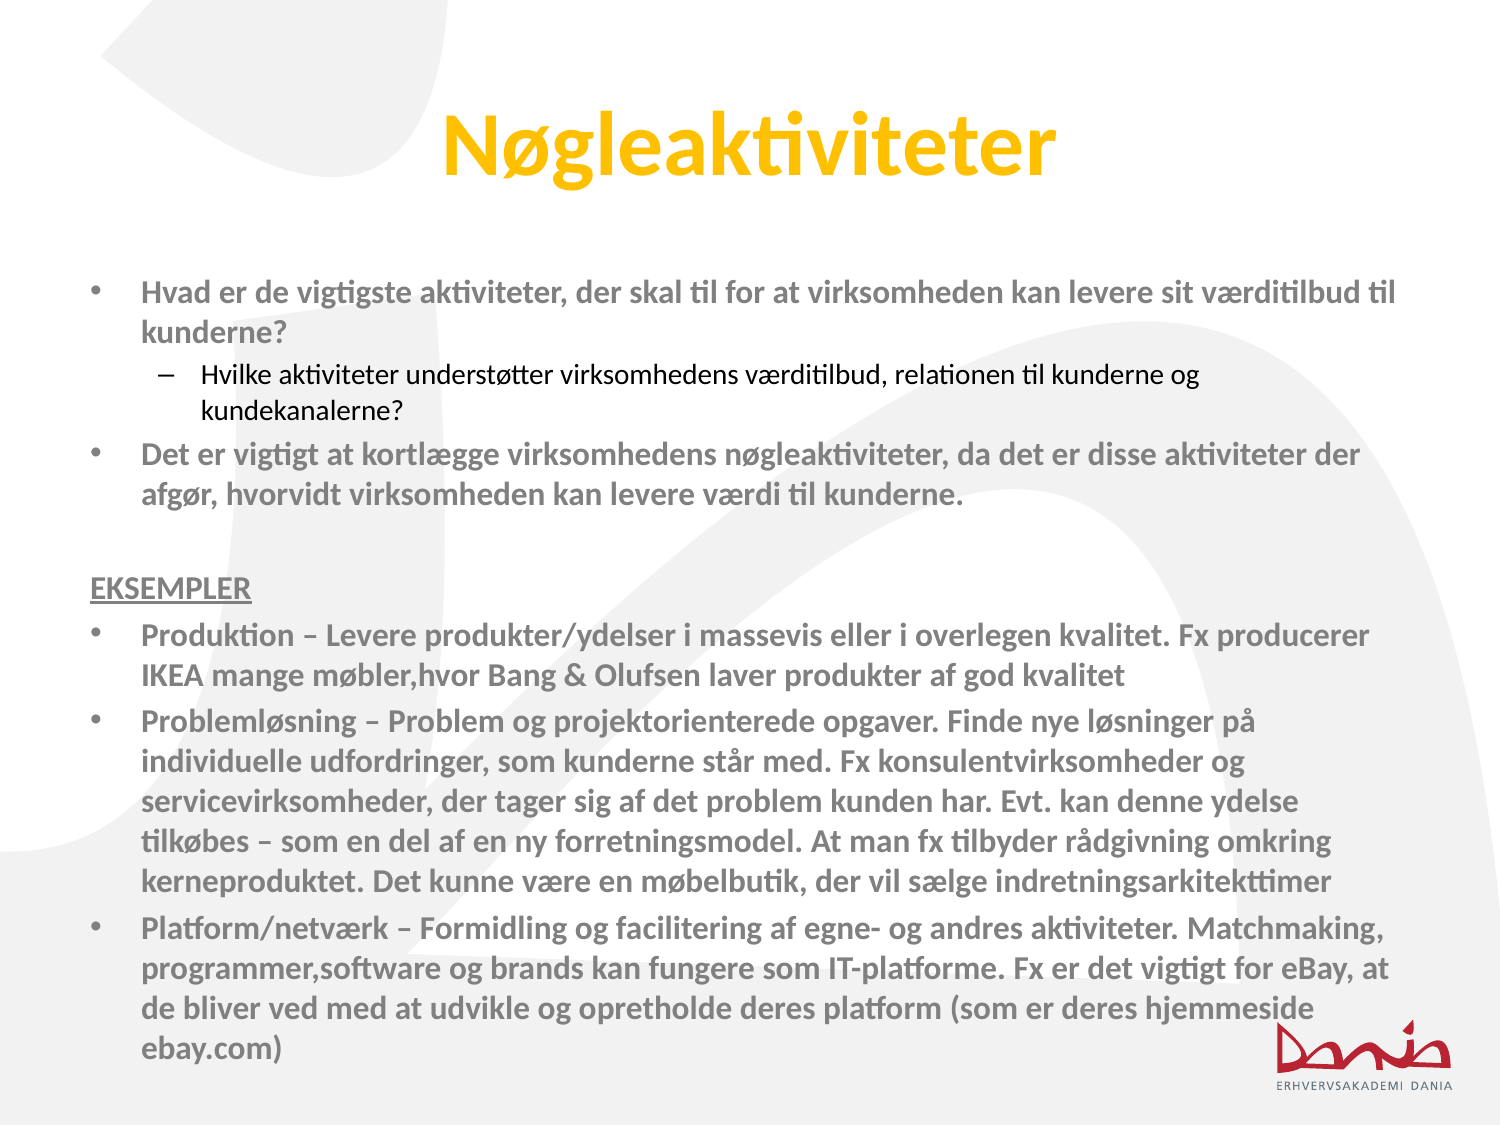

# Nøgleaktiviteter
Hvad er de vigtigste aktiviteter, der skal til for at virksomheden kan levere sit værditilbud til kunderne?
Hvilke aktiviteter understøtter virksomhedens værditilbud, relationen til kunderne og kundekanalerne?
Det er vigtigt at kortlægge virksomhedens nøgleaktiviteter, da det er disse aktiviteter der afgør, hvorvidt virksomheden kan levere værdi til kunderne.

EKSEMPLER
Produktion – Levere produkter/ydelser i massevis eller i overlegen kvalitet. Fx producerer IKEA mange møbler,hvor Bang & Olufsen laver produkter af god kvalitet
Problemløsning – Problem og projektorienterede opgaver. Finde nye løsninger på individuelle udfordringer, som kunderne står med. Fx konsulentvirksomheder og servicevirksomheder, der tager sig af det problem kunden har. Evt. kan denne ydelse tilkøbes – som en del af en ny forretningsmodel. At man fx tilbyder rådgivning omkring kerneproduktet. Det kunne være en møbelbutik, der vil sælge indretningsarkitekttimer
Platform/netværk – Formidling og facilitering af egne- og andres aktiviteter. Matchmaking, programmer,software og brands kan fungere som IT-platforme. Fx er det vigtigt for eBay, at de bliver ved med at udvikle og opretholde deres platform (som er deres hjemmeside ebay.com)